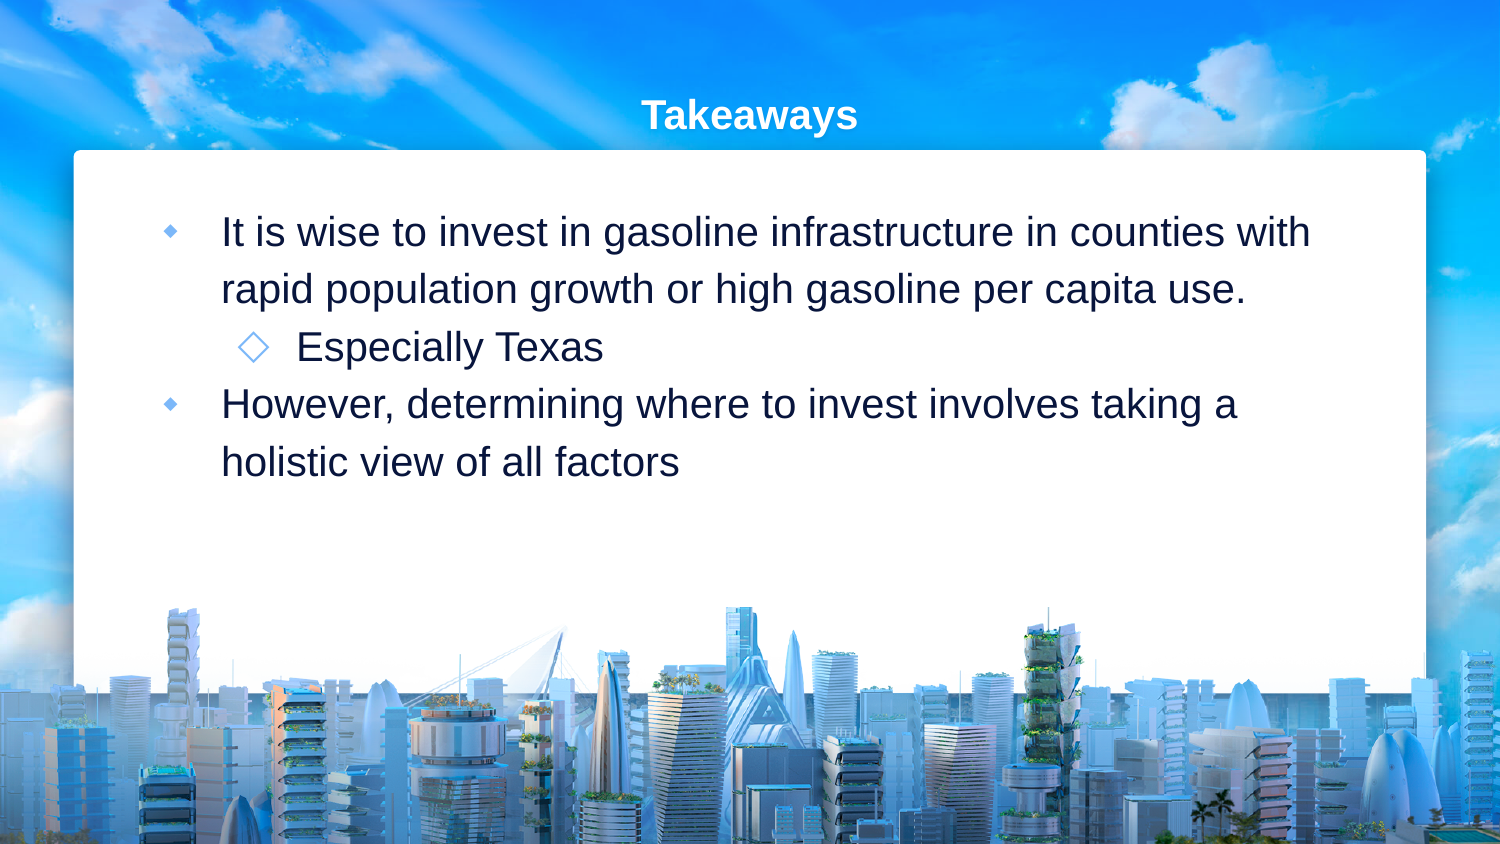

# Takeaways
It is wise to invest in gasoline infrastructure in counties with rapid population growth or high gasoline per capita use.
Especially Texas
However, determining where to invest involves taking a holistic view of all factors